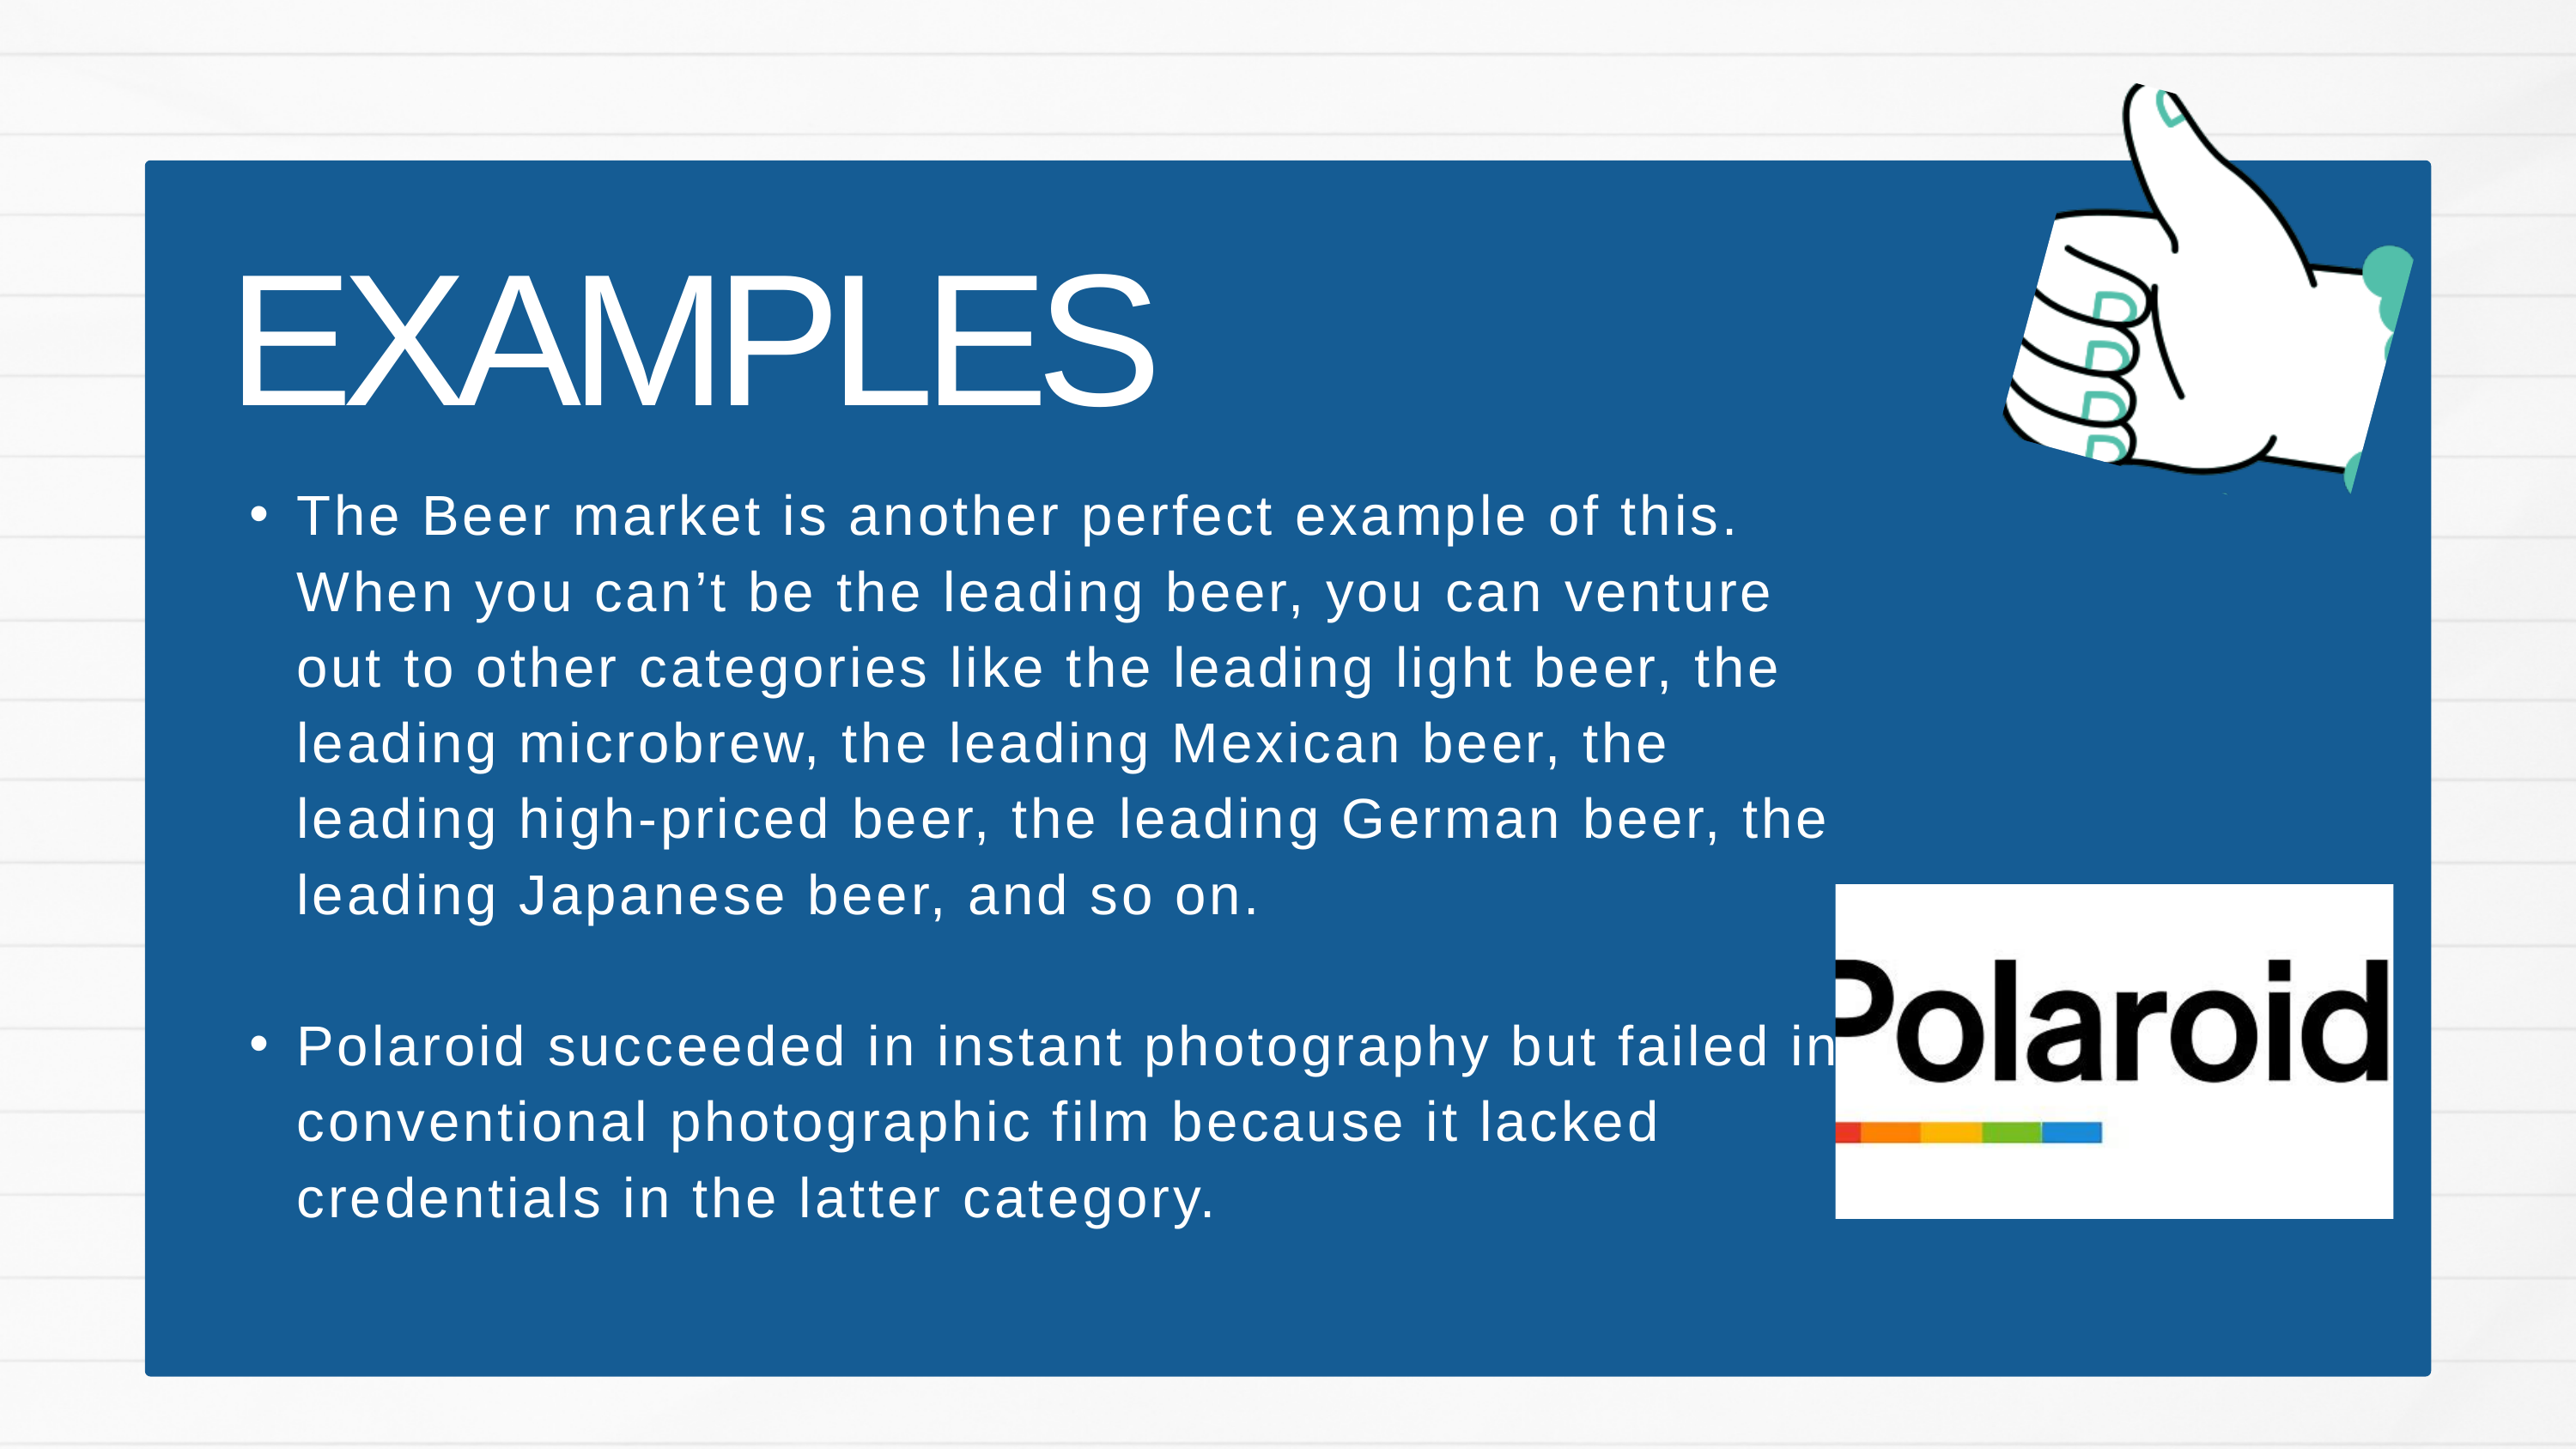

EXAMPLES
The Beer market is another perfect example of this. When you can’t be the leading beer, you can venture out to other categories like the leading light beer, the leading microbrew, the leading Mexican beer, the leading high-priced beer, the leading German beer, the leading Japanese beer, and so on.

Polaroid succeeded in instant photography but failed in conventional photographic film because it lacked credentials in the latter category.